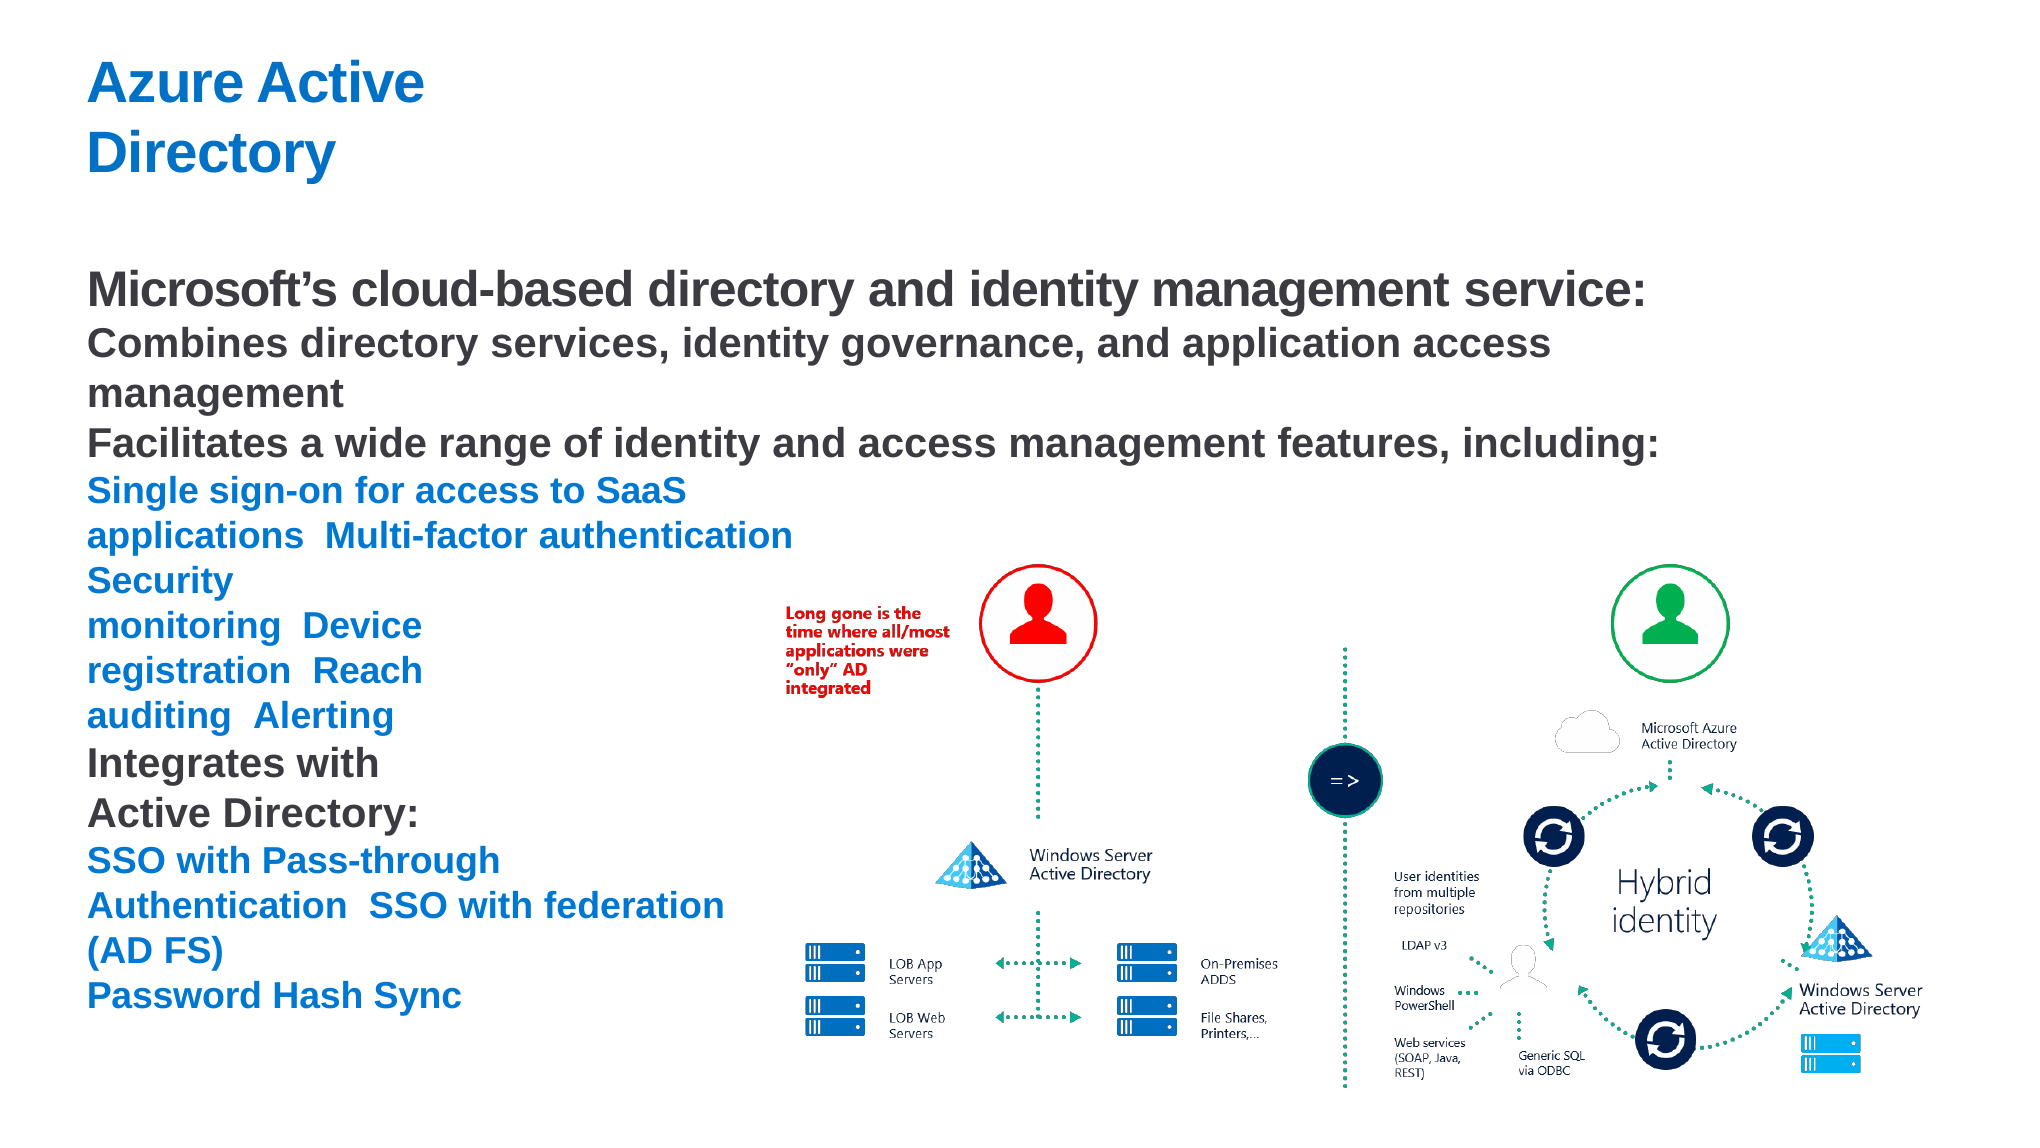

# Azure Active Directory
Microsoft’s cloud-based directory and identity management service:
Combines directory services, identity governance, and application access management
Facilitates a wide range of identity and access management features, including:
Single sign-on for access to SaaS applications  Multi-factor authentication
Security monitoring  Device registration  Reach auditing  Alerting
Integrates with Active Directory:
SSO with Pass-through Authentication  SSO with federation (AD FS)
Password Hash Sync